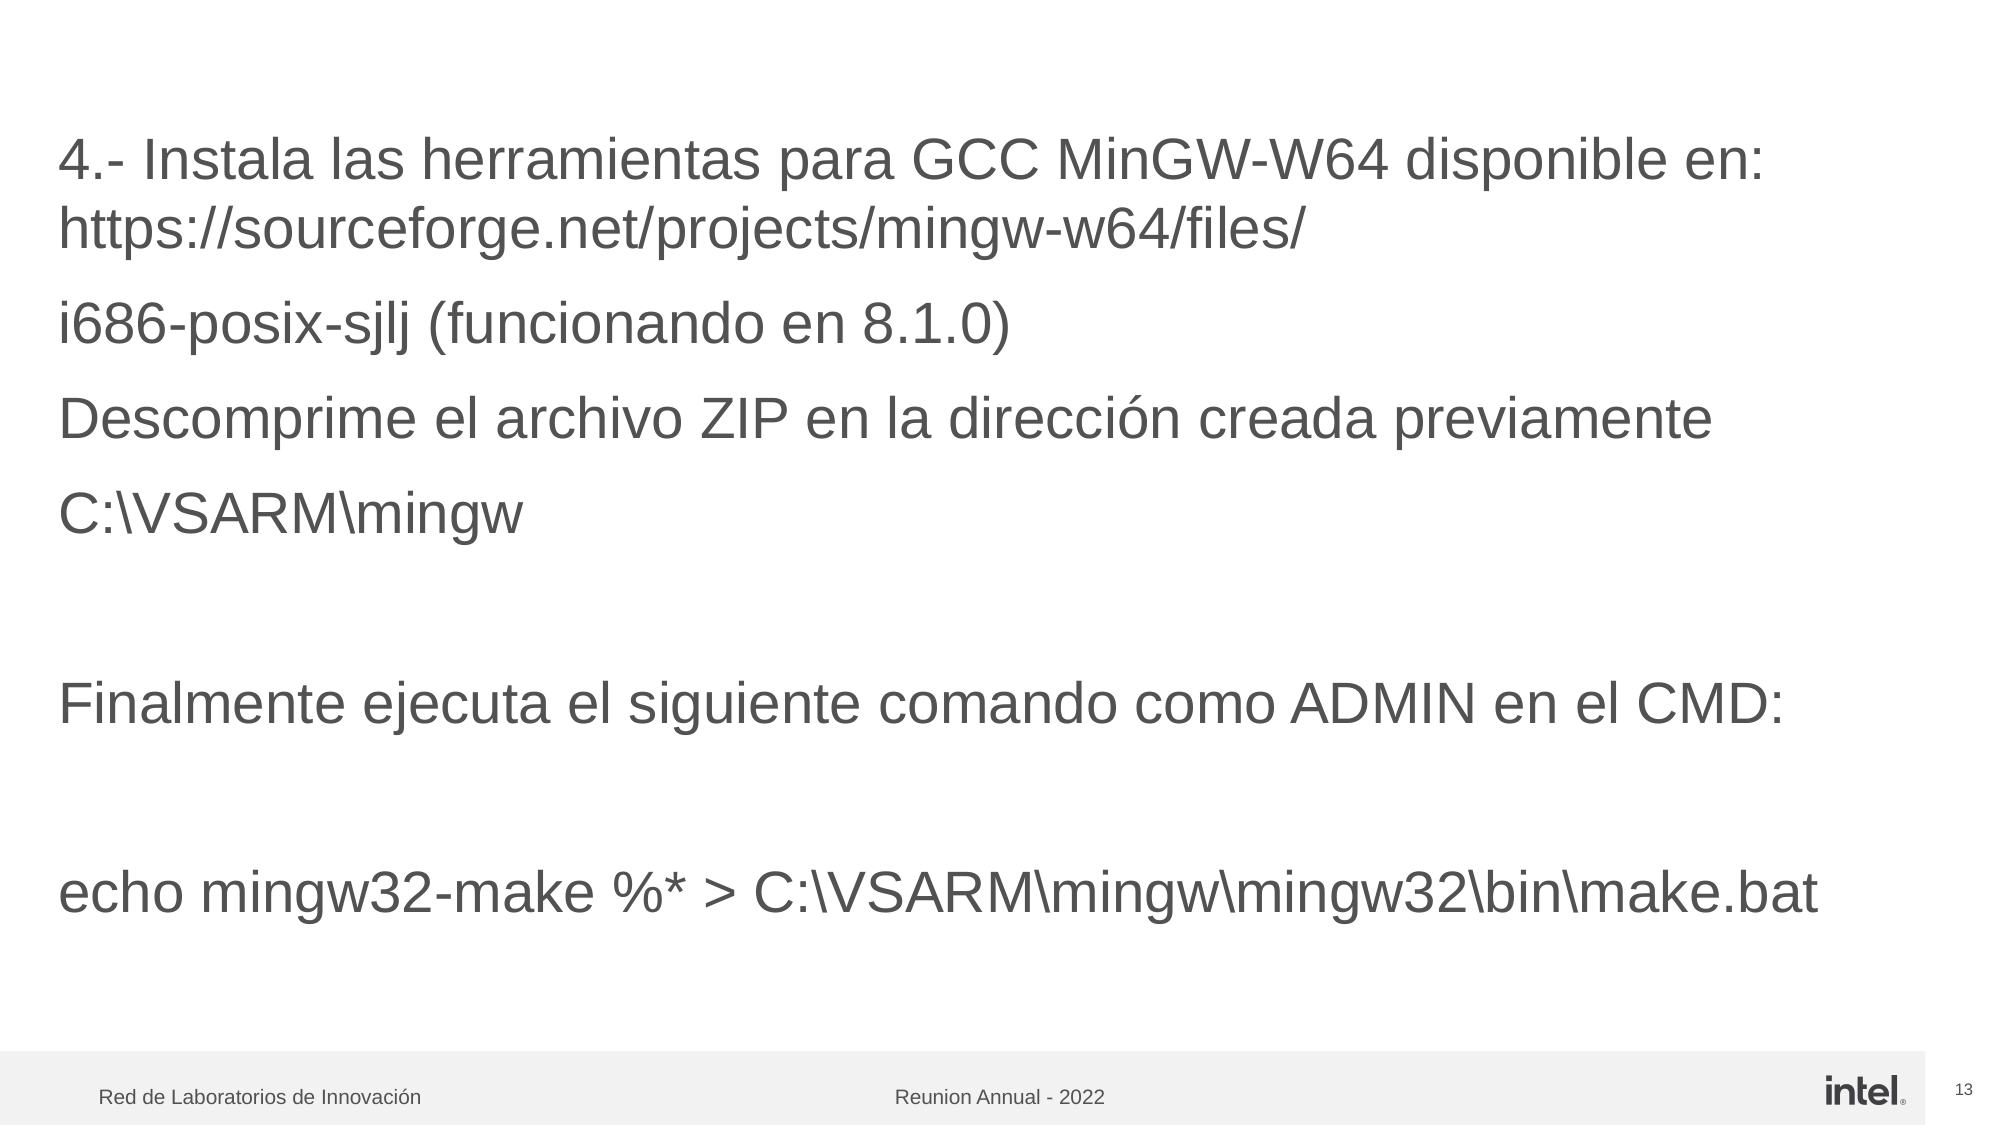

4.- Instala las herramientas para GCC MinGW-W64 disponible en: https://sourceforge.net/projects/mingw-w64/files/
i686-posix-sjlj (funcionando en 8.1.0)
Descomprime el archivo ZIP en la dirección creada previamente
C:\VSARM\mingw

Finalmente ejecuta el siguiente comando como ADMIN en el CMD:

echo mingw32-make %* > C:\VSARM\mingw\mingw32\bin\make.bat